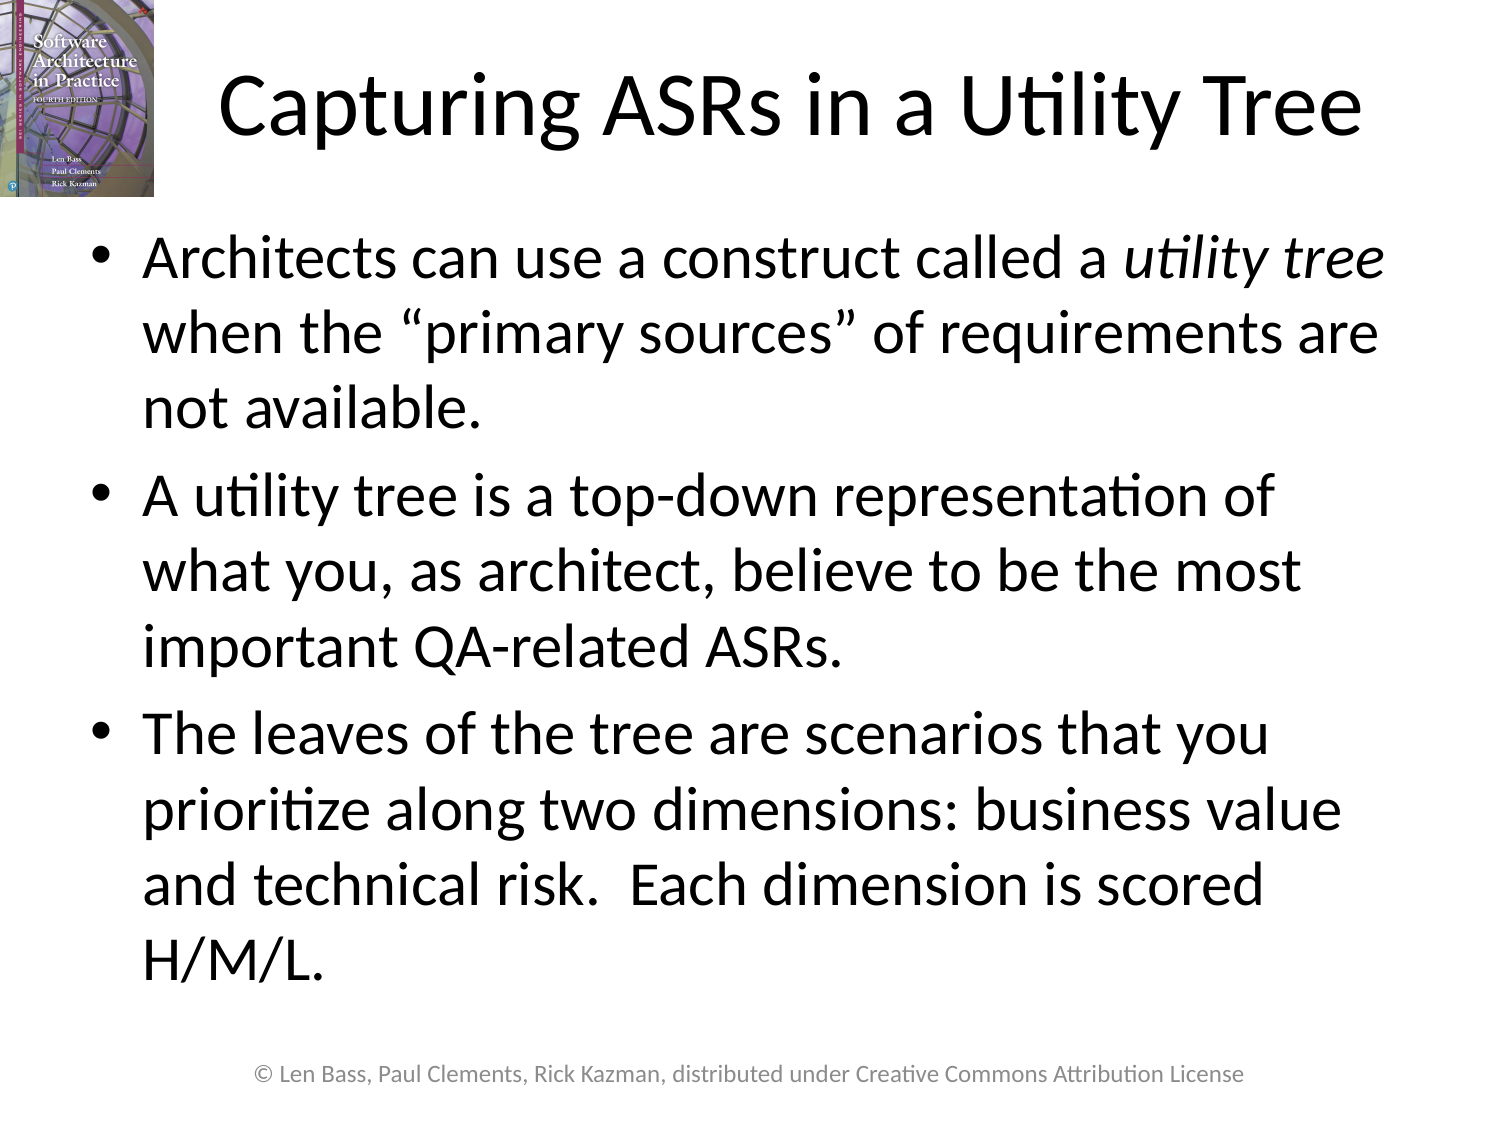

# Capturing ASRs in a Utility Tree
Architects can use a construct called a utility tree when the “primary sources” of requirements are not available.
A utility tree is a top-down representation of what you, as architect, believe to be the most important QA-related ASRs.
The leaves of the tree are scenarios that you prioritize along two dimensions: business value and technical risk.  Each dimension is scored H/M/L.

© Len Bass, Paul Clements, Rick Kazman, distributed under Creative Commons Attribution License